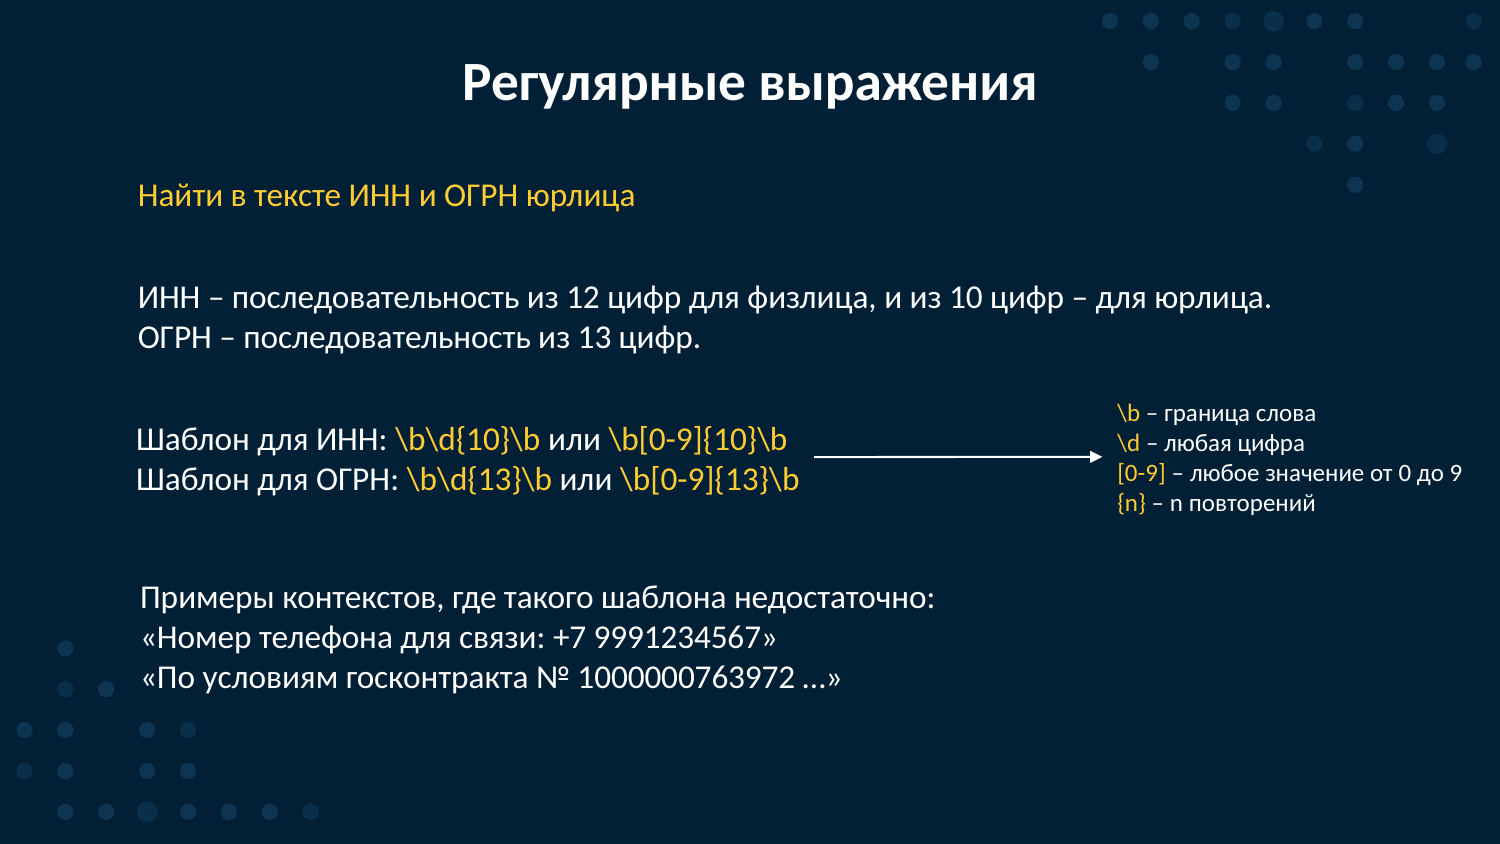

# Регулярные выражения
Найти в тексте ИНН и ОГРН юрлица
ИНН – последовательность из 12 цифр для физлица, и из 10 цифр – для юрлица.
ОГРН – последовательность из 13 цифр.
\b – граница слова
\d – любая цифра
[0-9] – любое значение от 0 до 9
{n} – n повторений
Шаблон для ИНН: \b\d{10}\b или \b[0-9]{10}\b
Шаблон для ОГРН: \b\d{13}\b или \b[0-9]{13}\b
Примеры контекстов, где такого шаблона недостаточно:
«Номер телефона для связи: +7 9991234567»
«По условиям госконтракта № 1000000763972 …»